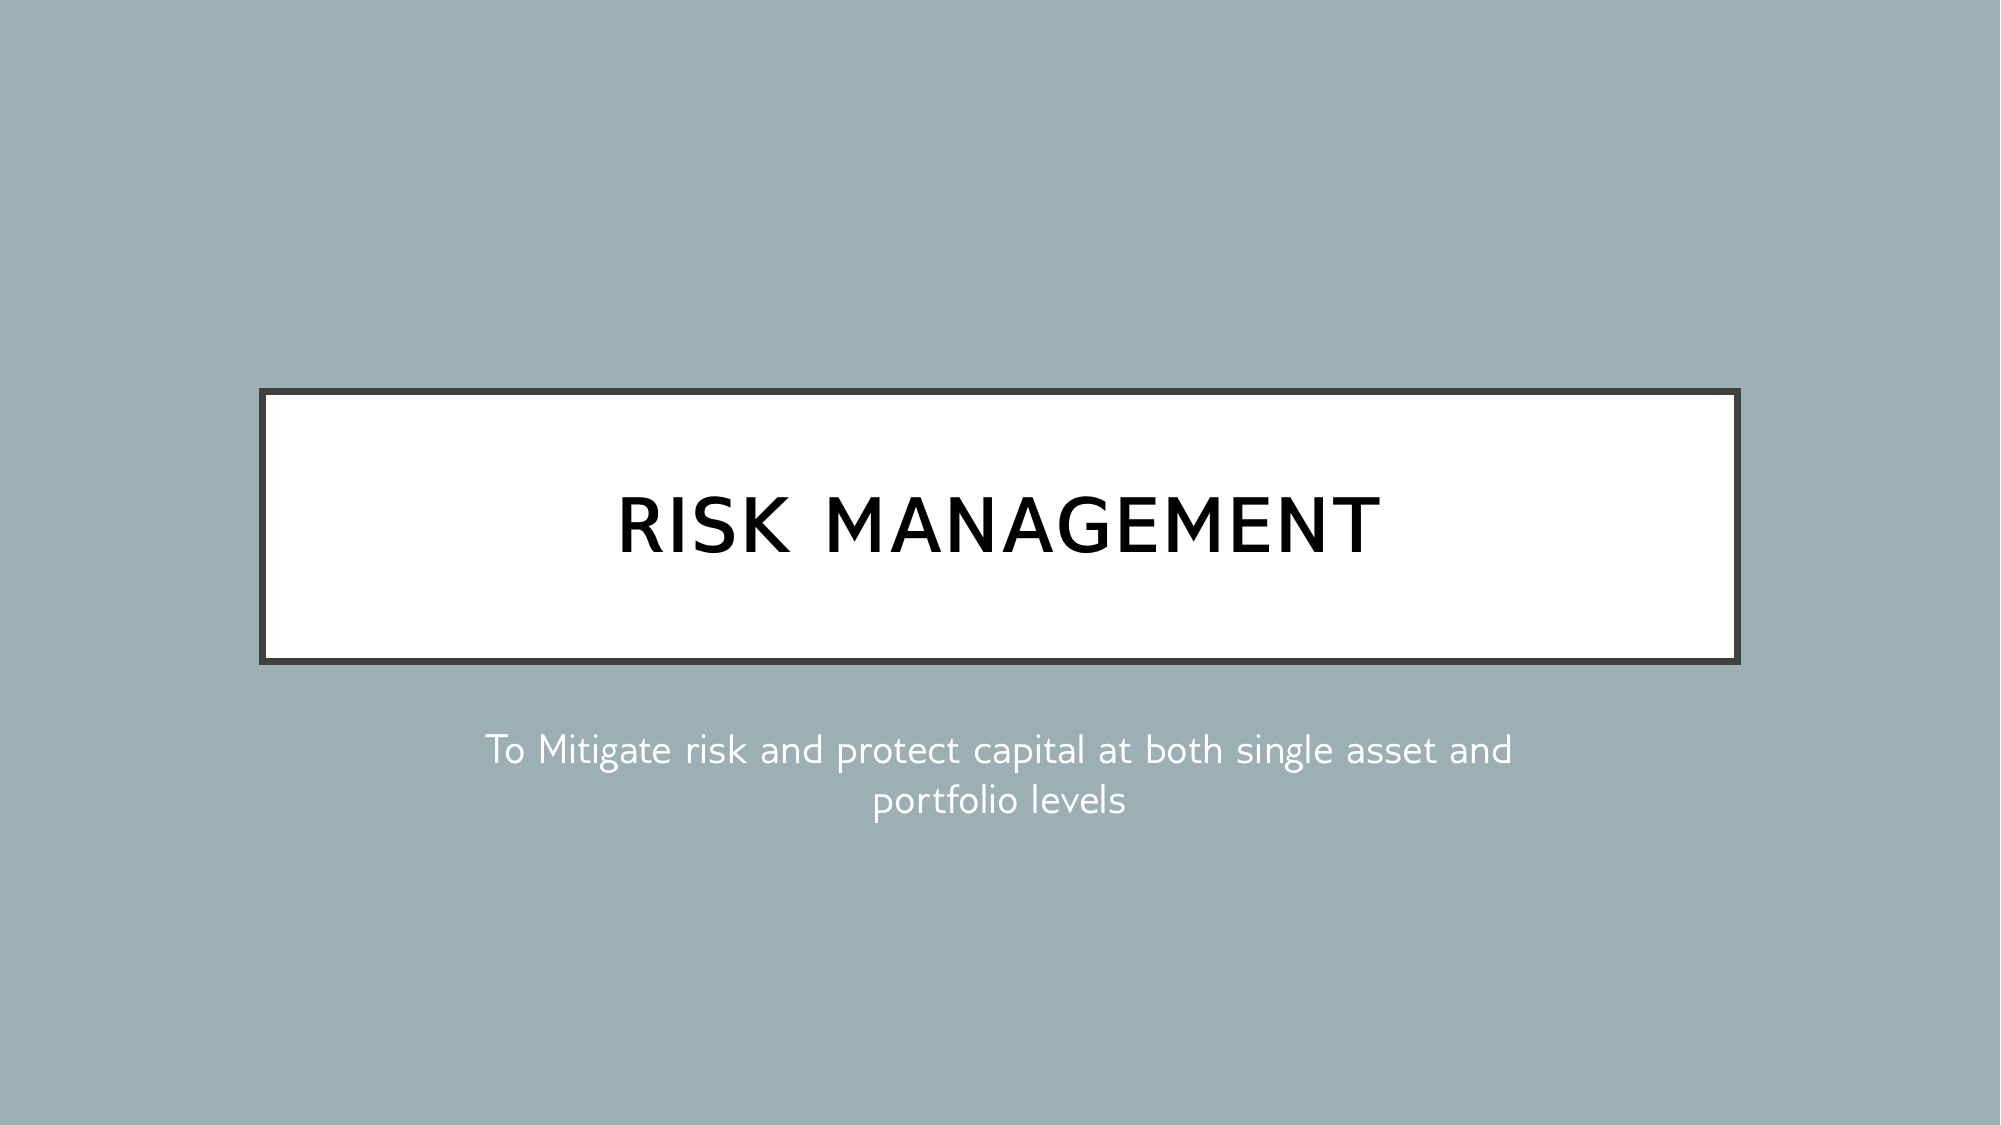

# Risk management
To Mitigate risk and protect capital at both single asset and portfolio levels